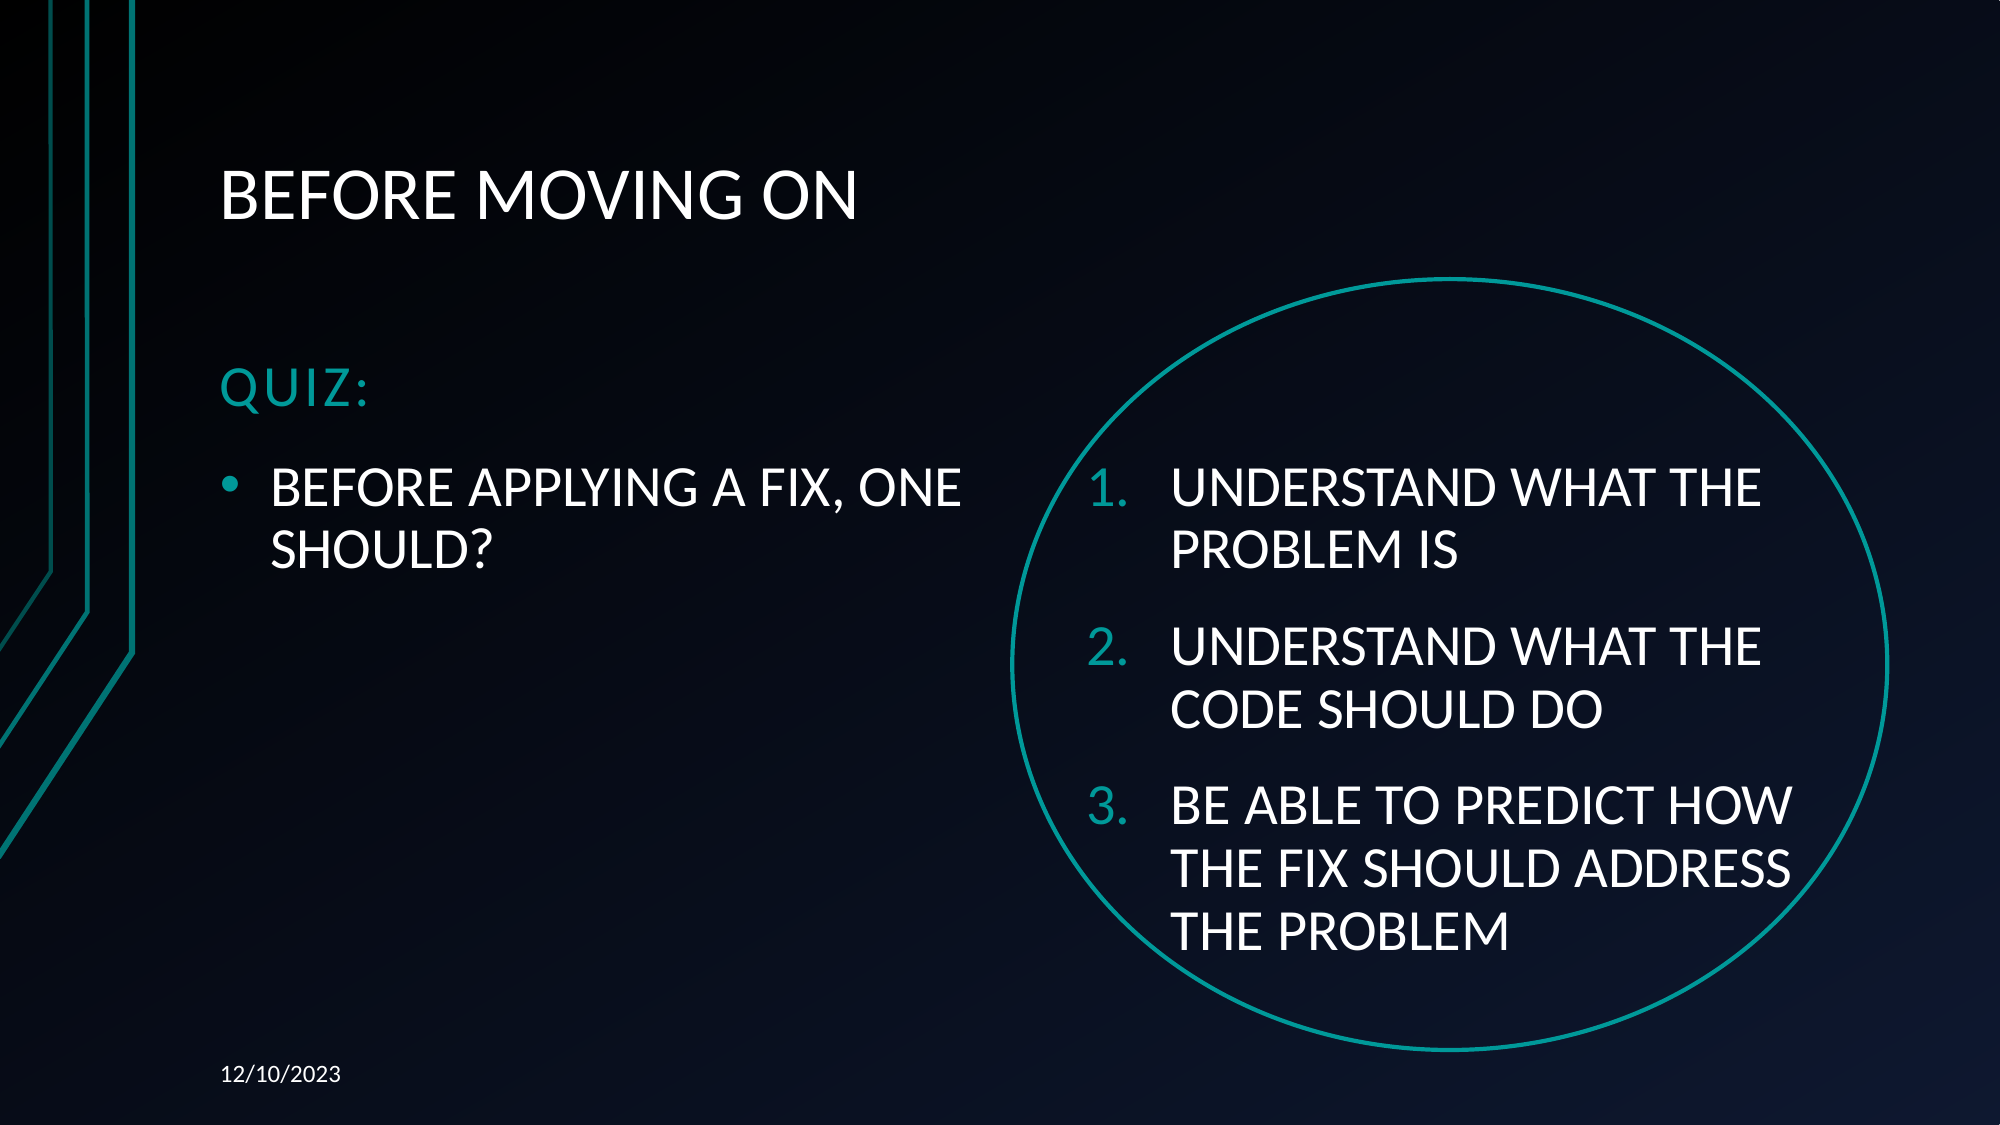

# BEFORE MOVING ON
QUIZ:

BEFORE APPLYING A FIX, ONE SHOULD?
UNDERSTAND WHAT THE PROBLEM IS
UNDERSTAND WHAT THE CODE SHOULD DO
BE ABLE TO PREDICT HOW THE FIX SHOULD ADDRESS THE PROBLEM
12/10/2023